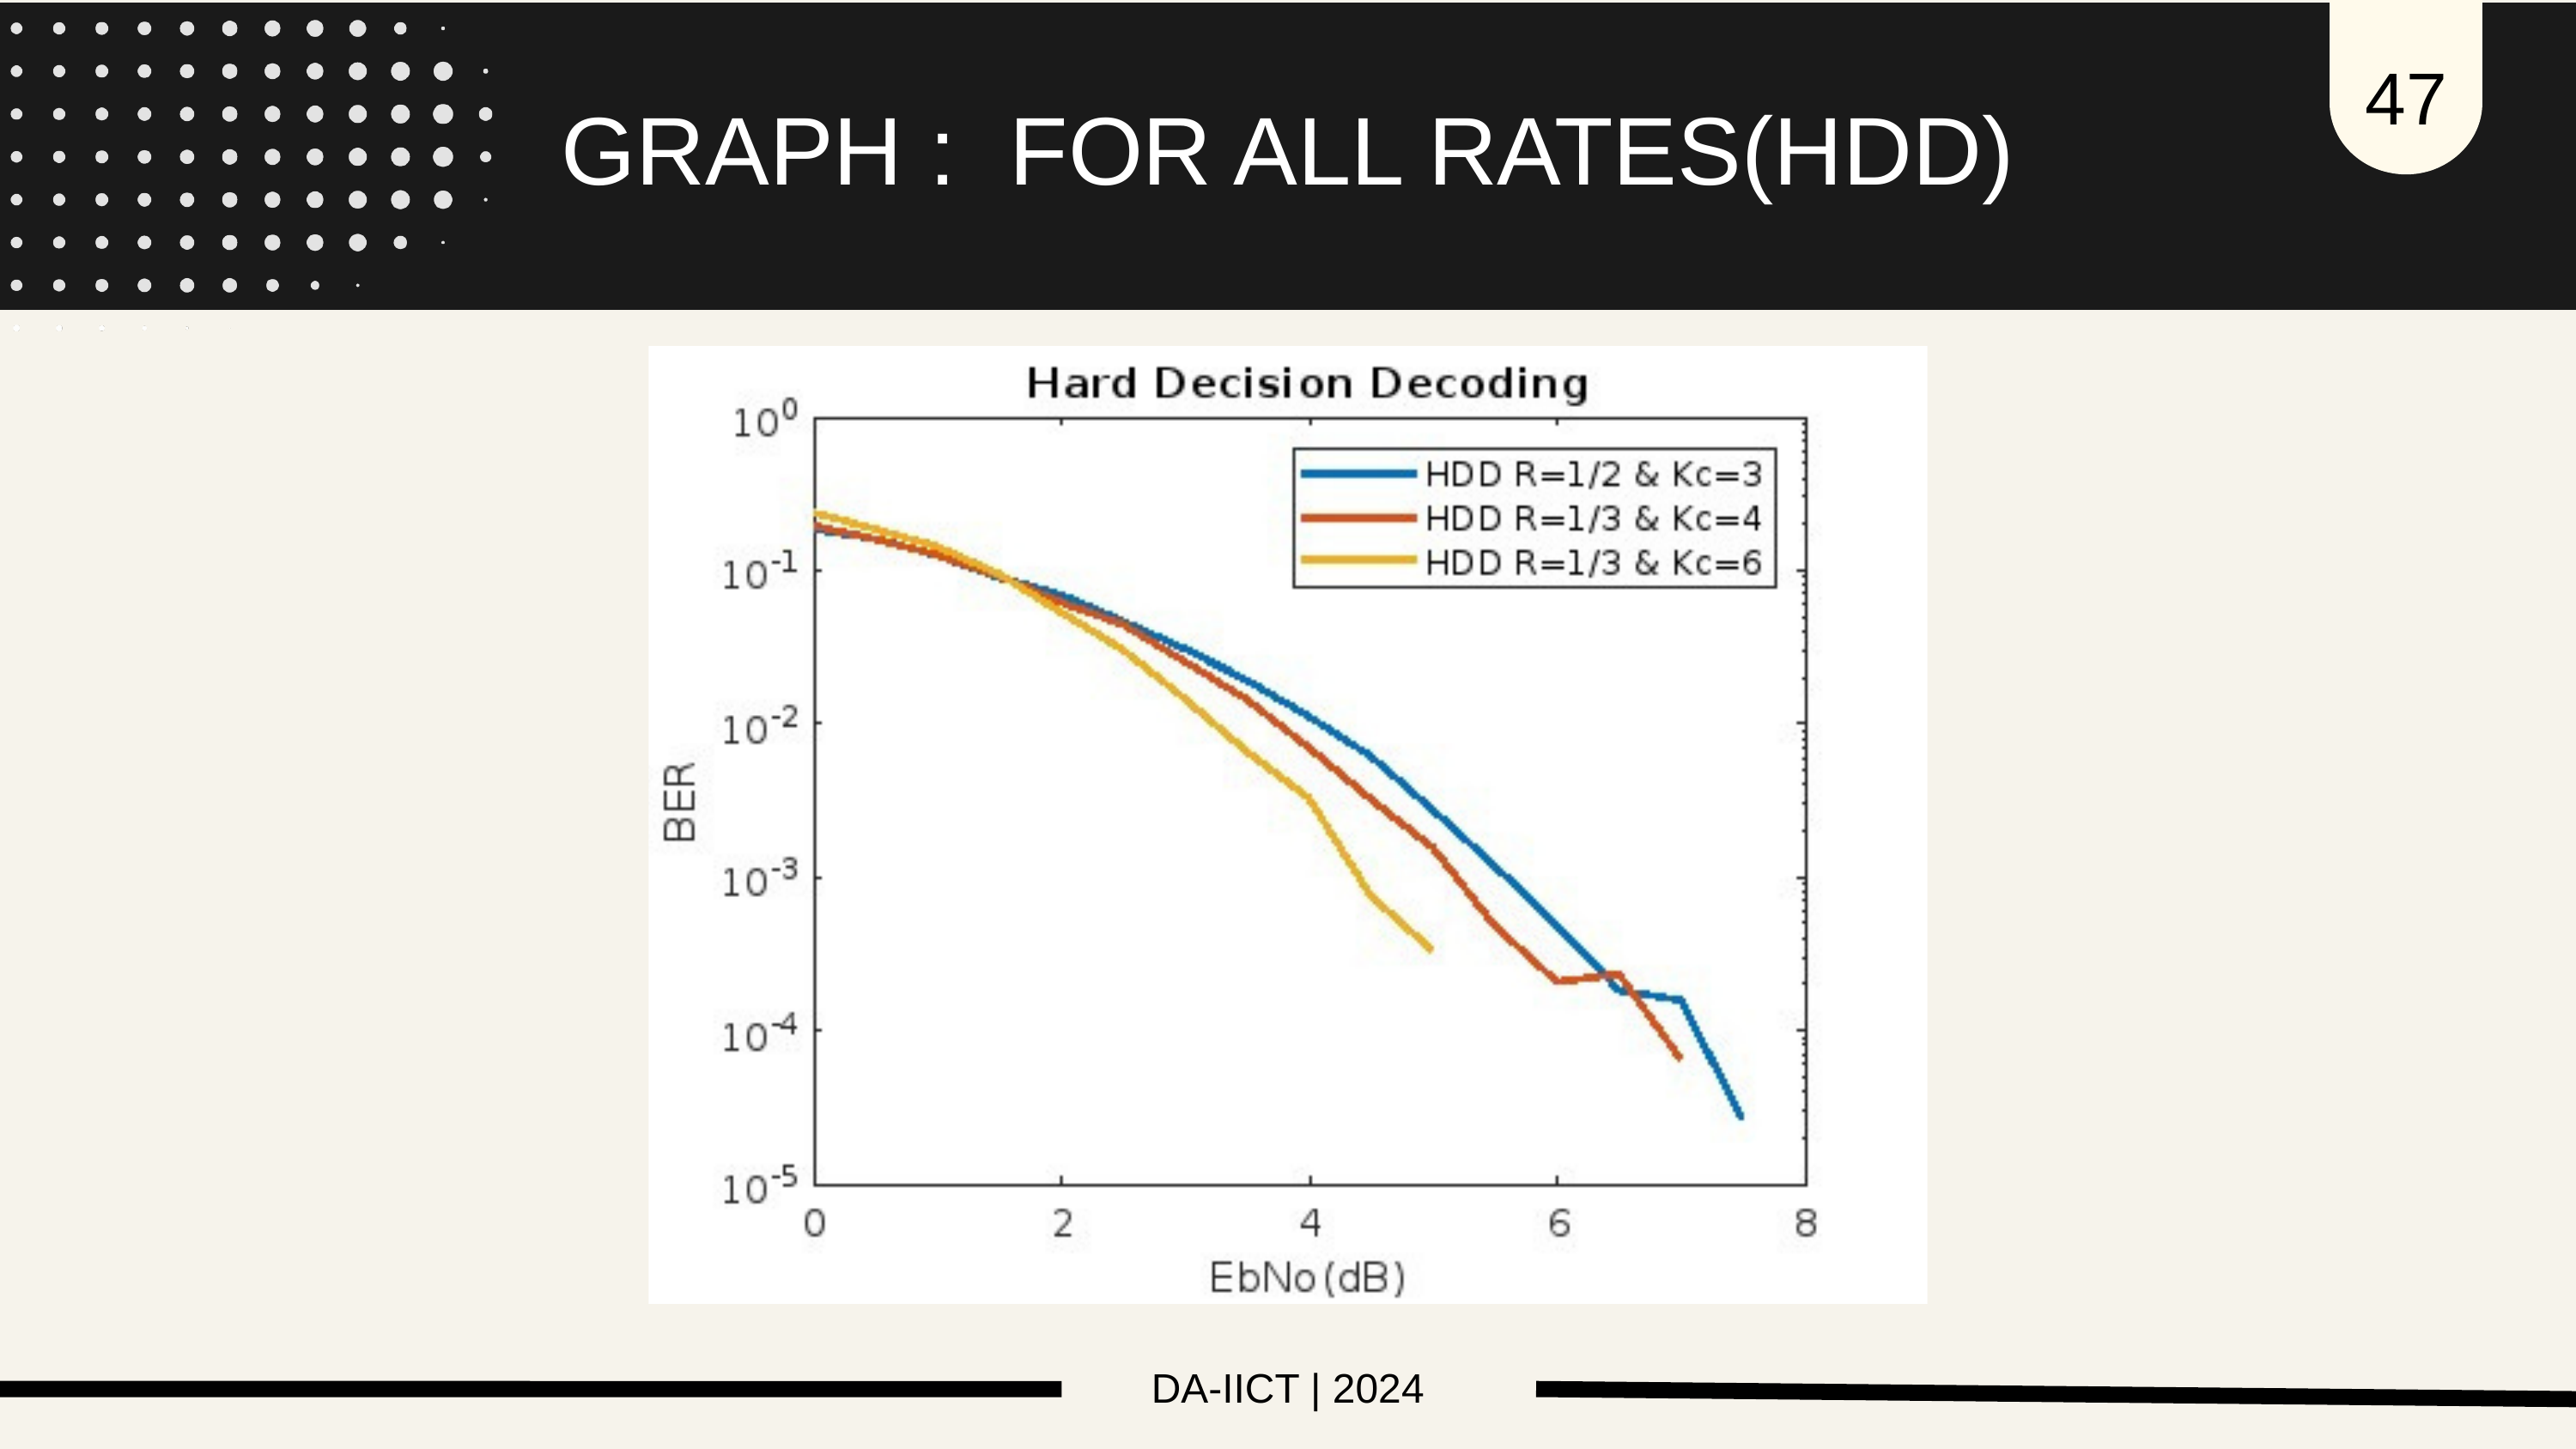

47

GRAPH :  FOR ALL RATES(HDD)

DA-IICT | 2024